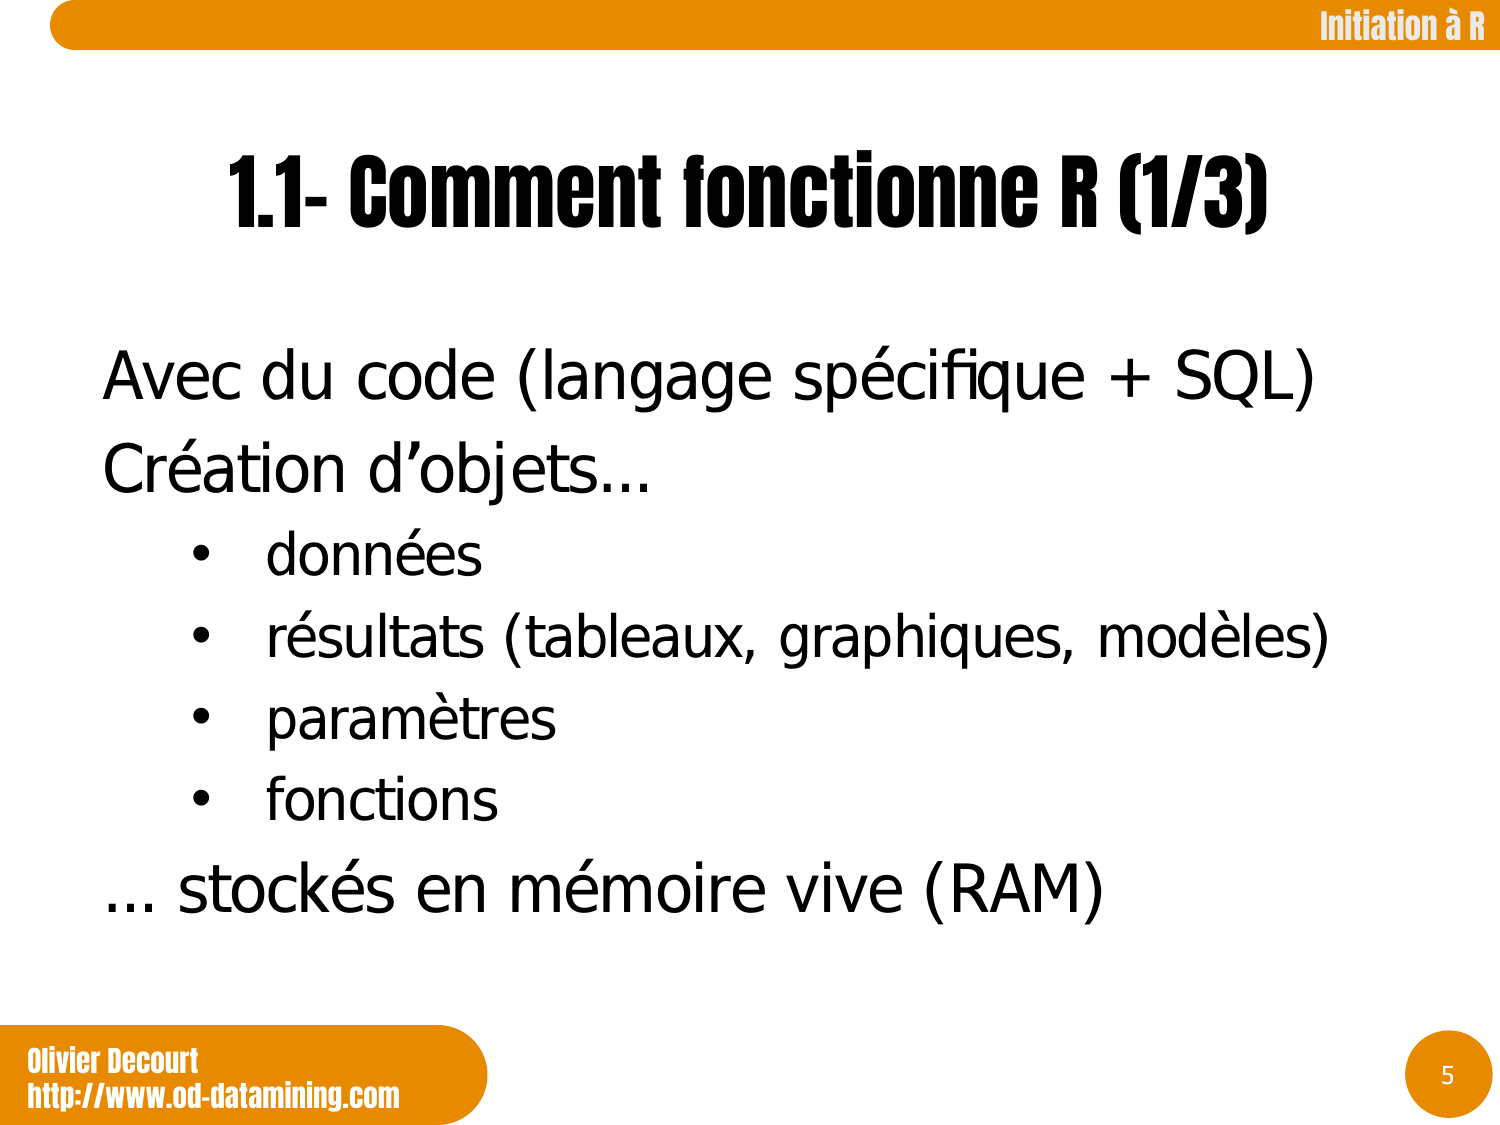

# 1.1- Comment fonctionne R (1/3)
Avec du code (langage spécifique + SQL)
Création d’objets…
données
résultats (tableaux, graphiques, modèles)
paramètres
fonctions
… stockés en mémoire vive (RAM)